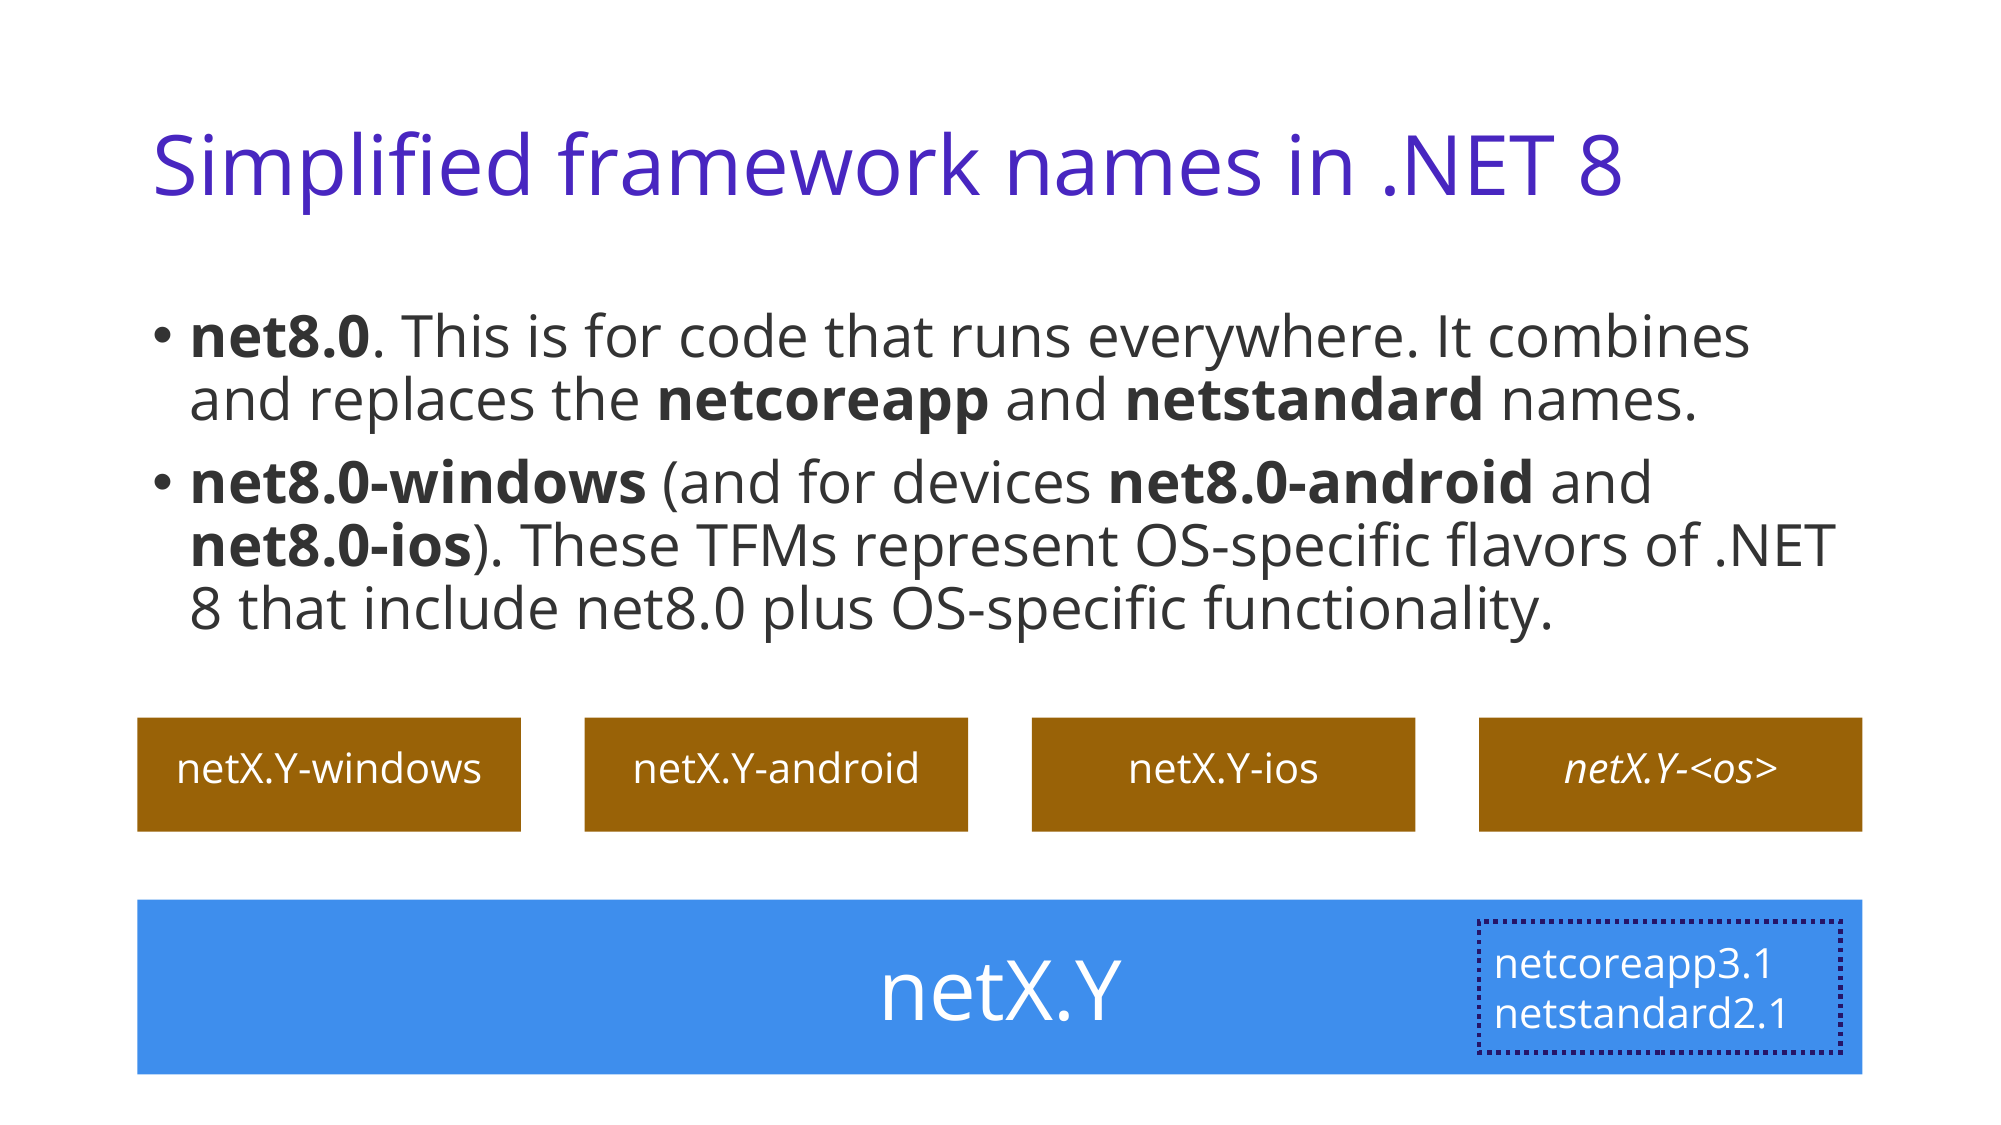

# Simplified framework names in .NET 8
net8.0. This is for code that runs everywhere. It combines and replaces the netcoreapp and netstandard names.
net8.0-windows (and for devices net8.0-android and net8.0-ios). These TFMs represent OS-specific flavors of .NET 8 that include net8.0 plus OS-specific functionality.
netX.Y-windows
netX.Y-android
netX.Y-ios
netX.Y-<os>
netX.Y
netcoreapp3.1
netstandard2.1